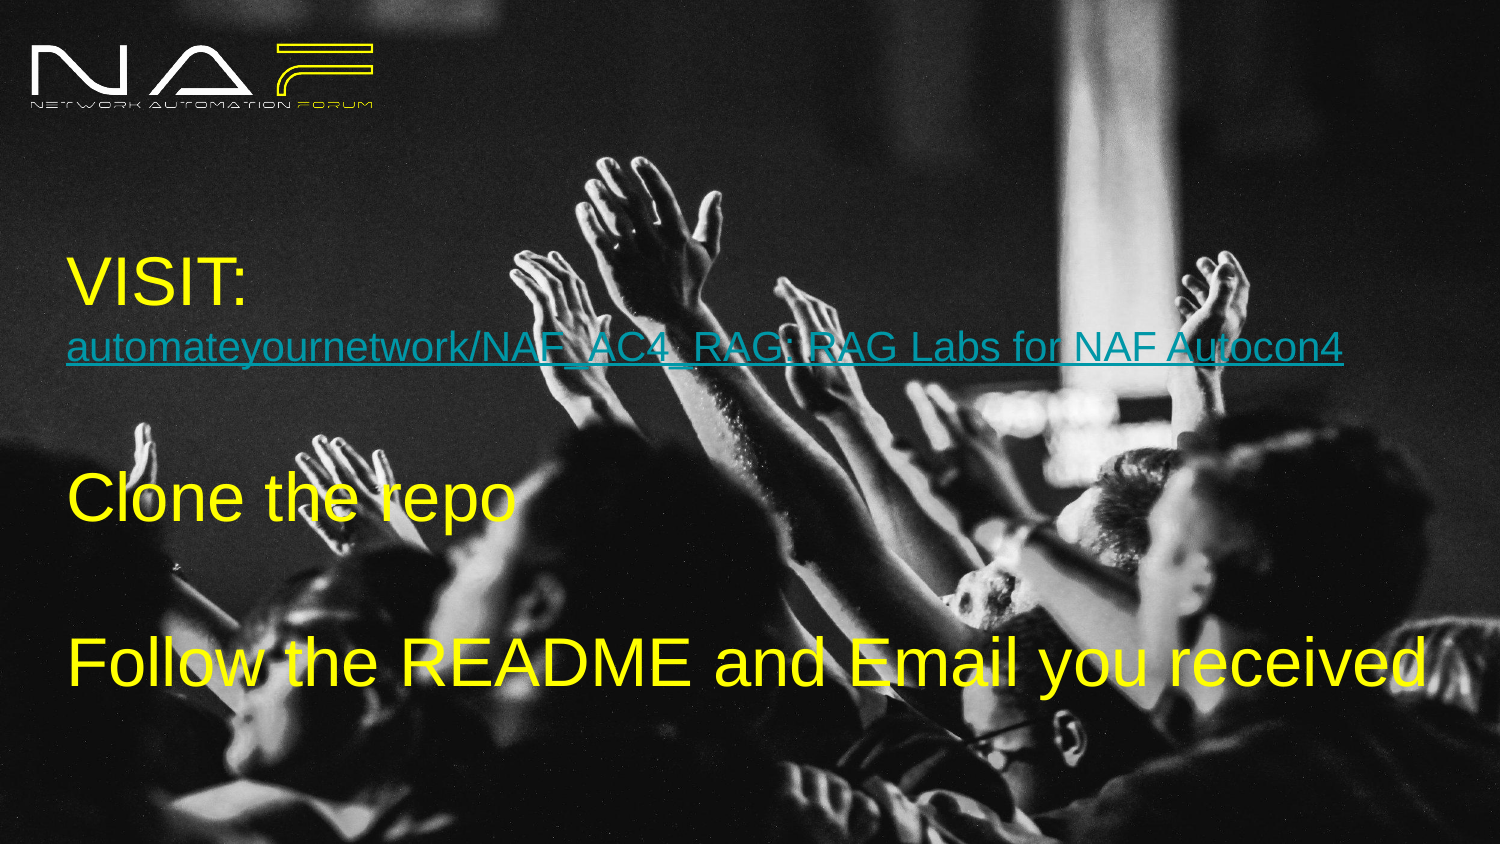

# VISIT:
automateyournetwork/NAF_AC4_RAG: RAG Labs for NAF Autocon4
Clone the repo
Follow the README and Email you received